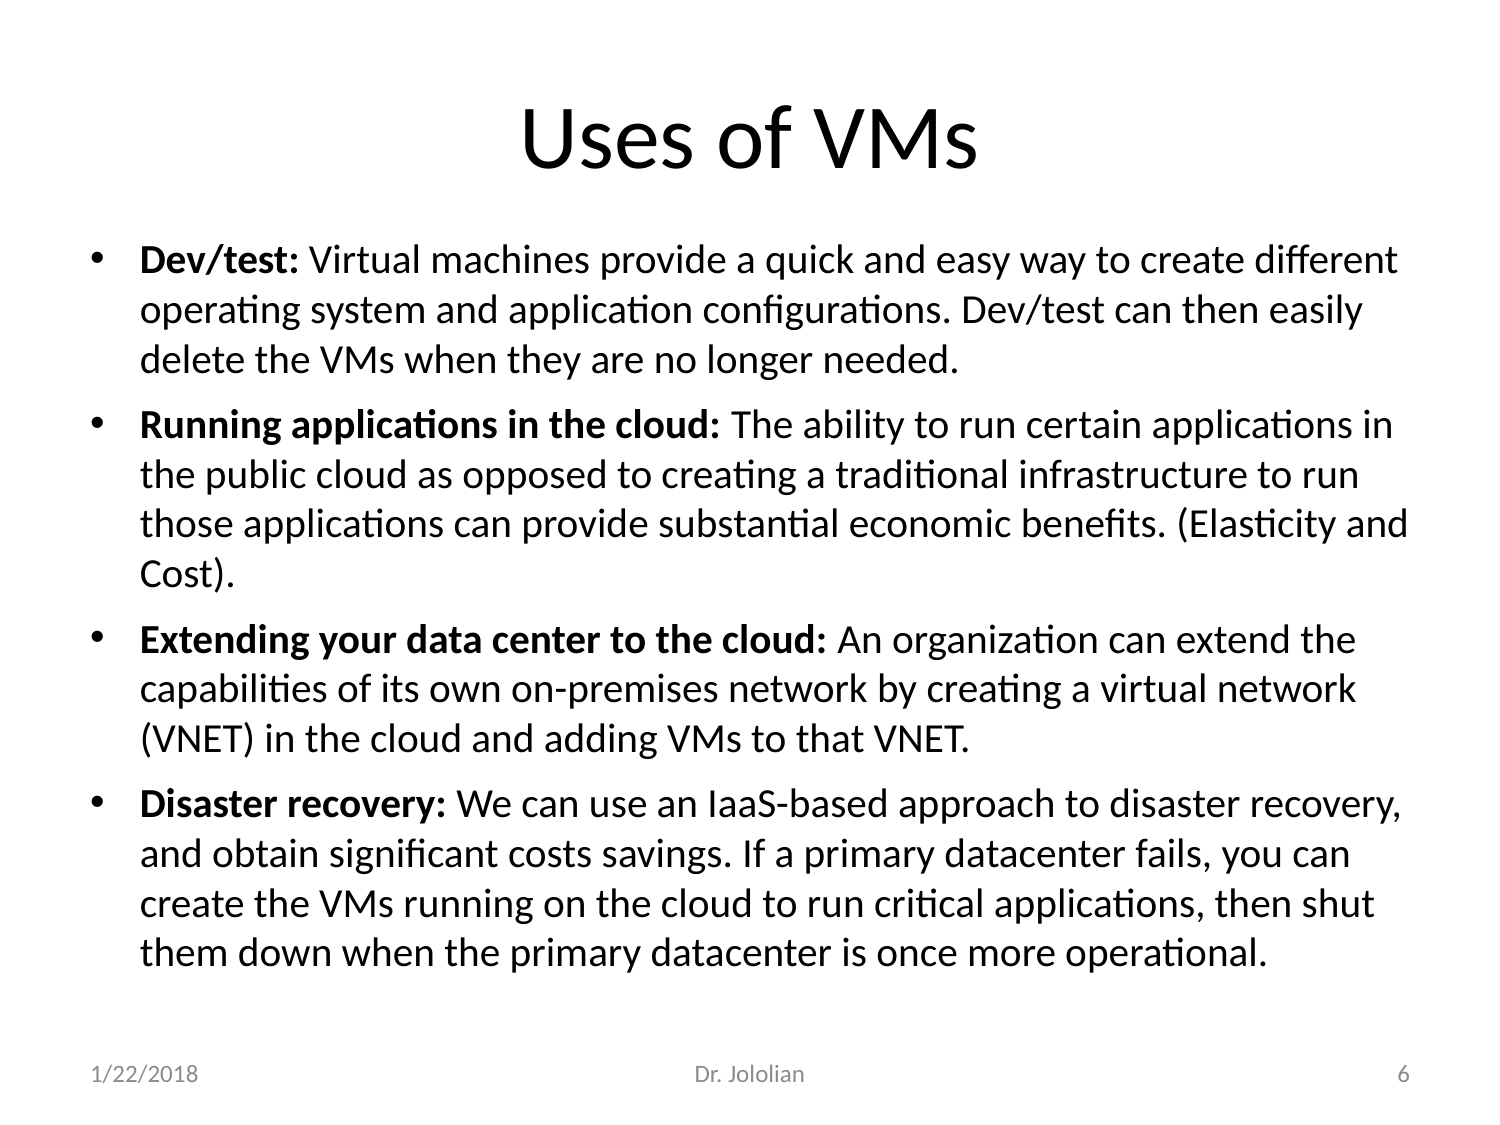

# Uses of VMs
Dev/test: Virtual machines provide a quick and easy way to create different operating system and application configurations. Dev/test can then easily delete the VMs when they are no longer needed.
Running applications in the cloud: The ability to run certain applications in the public cloud as opposed to creating a traditional infrastructure to run those applications can provide substantial economic benefits. (Elasticity and Cost).
Extending your data center to the cloud: An organization can extend the capabilities of its own on-premises network by creating a virtual network (VNET) in the cloud and adding VMs to that VNET.
Disaster recovery: We can use an IaaS-based approach to disaster recovery, and obtain significant costs savings. If a primary datacenter fails, you can create the VMs running on the cloud to run critical applications, then shut them down when the primary datacenter is once more operational.
1/22/2018
Dr. Jololian
6